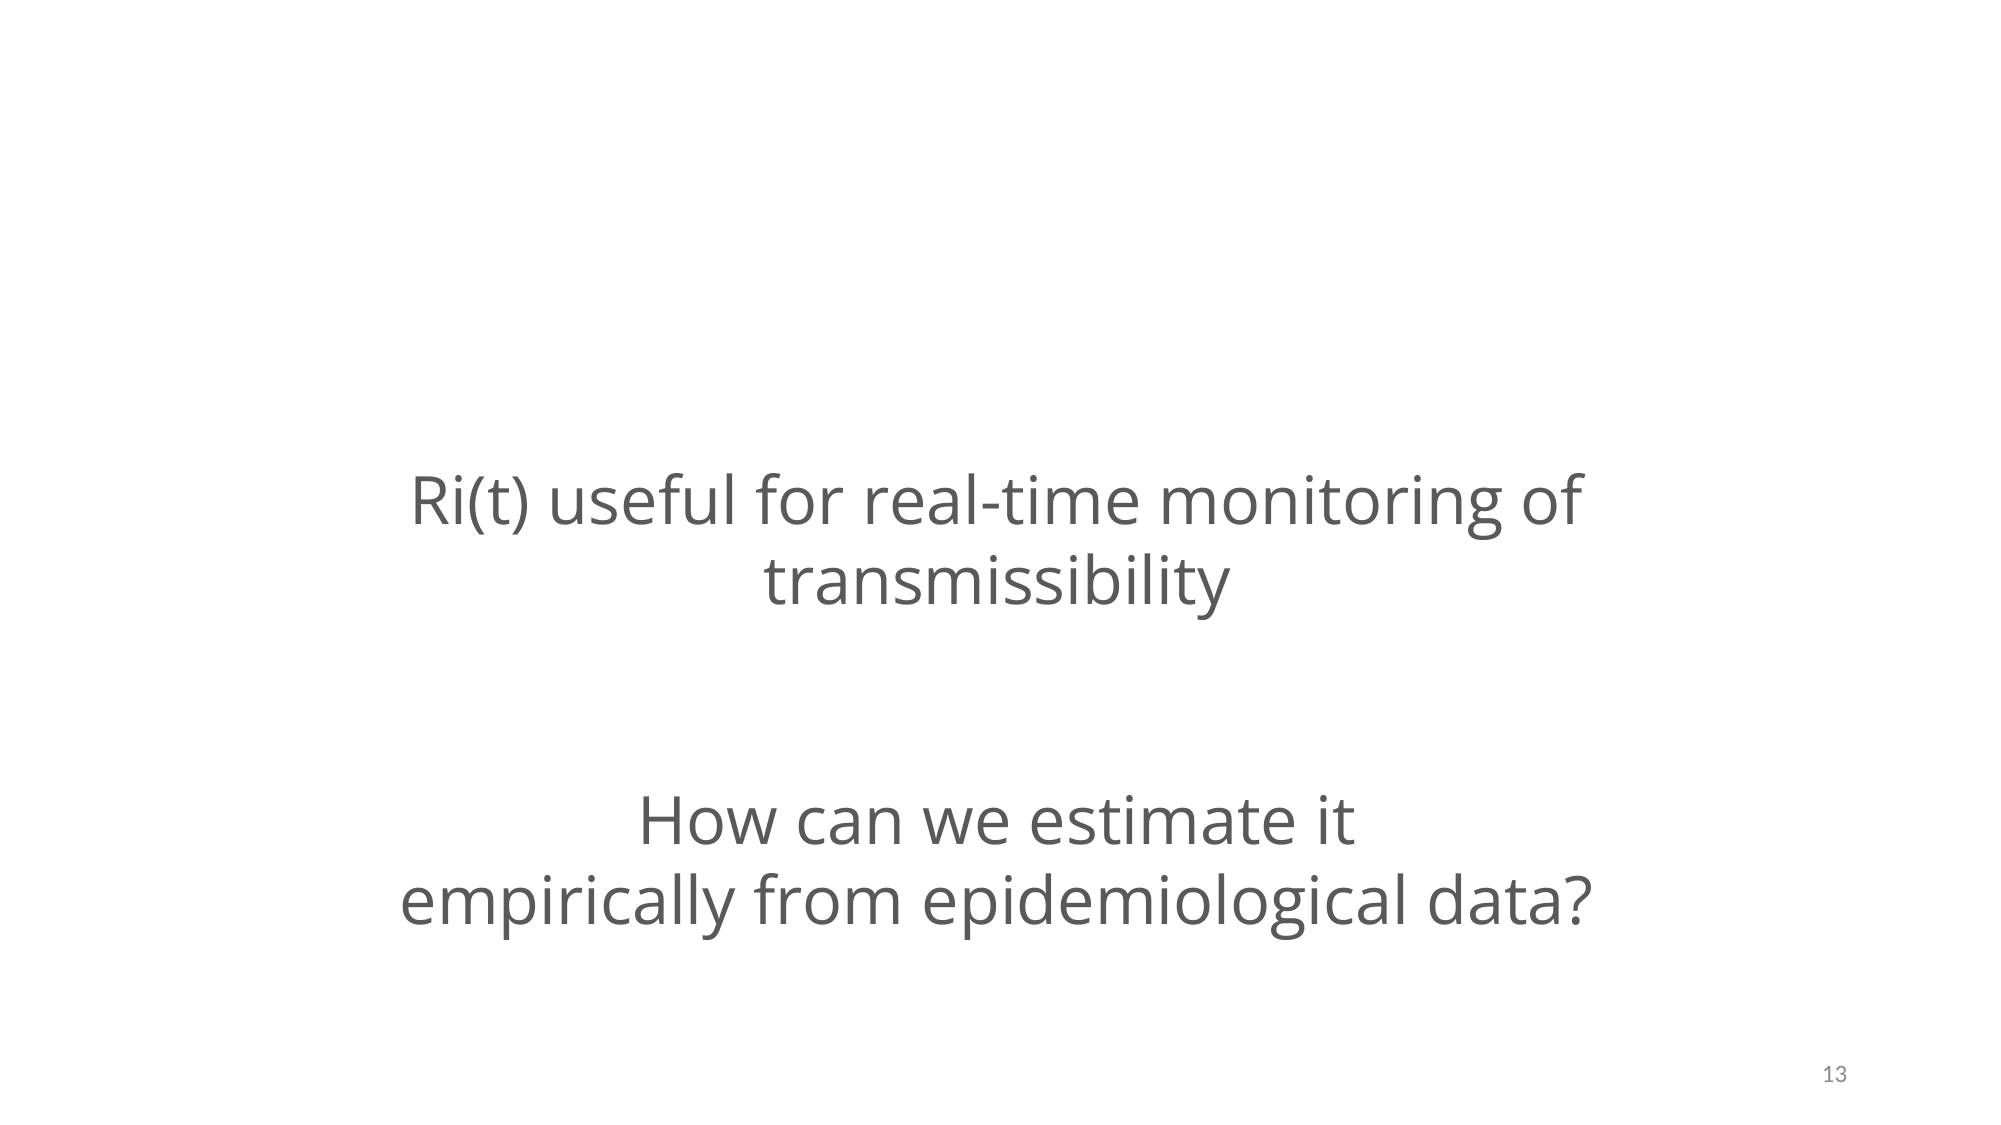

Ri(t) useful for real-time monitoring of transmissibility

How can we estimate it
empirically from epidemiological data?
13